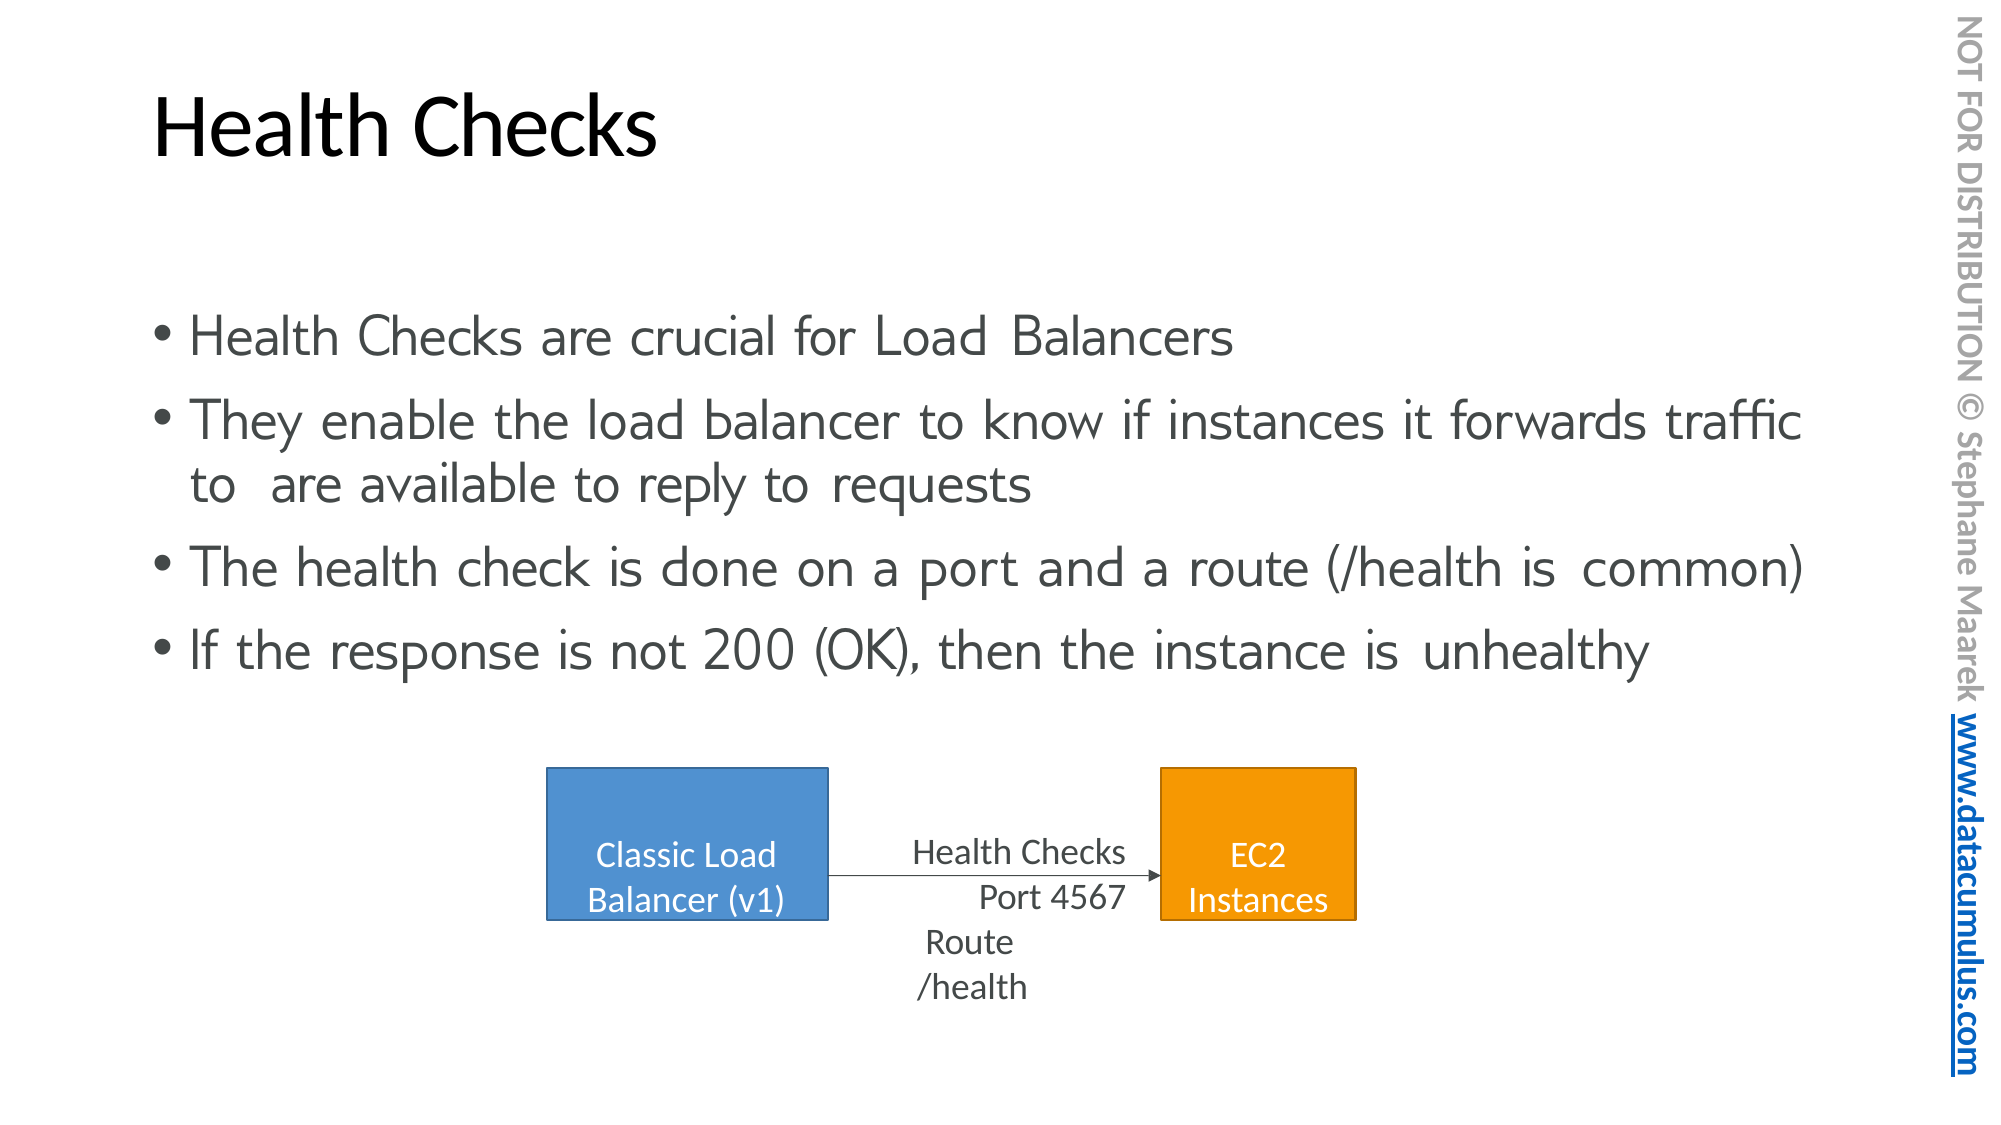

NOT FOR DISTRIBUTION © Stephane Maarek www.datacumulus.com
# Health Checks
Health Checks are crucial for Load Balancers
They enable the load balancer to know if instances it forwards traffic to  are available to reply to requests
The health check is done on a port and a route (/health is common)
If the response is not 200 (OK), then the instance is unhealthy

Classic Load  Balancer (v1)

EC2
Instances
Health Checks
Port 4567  Route /health

© Stephane Maarek